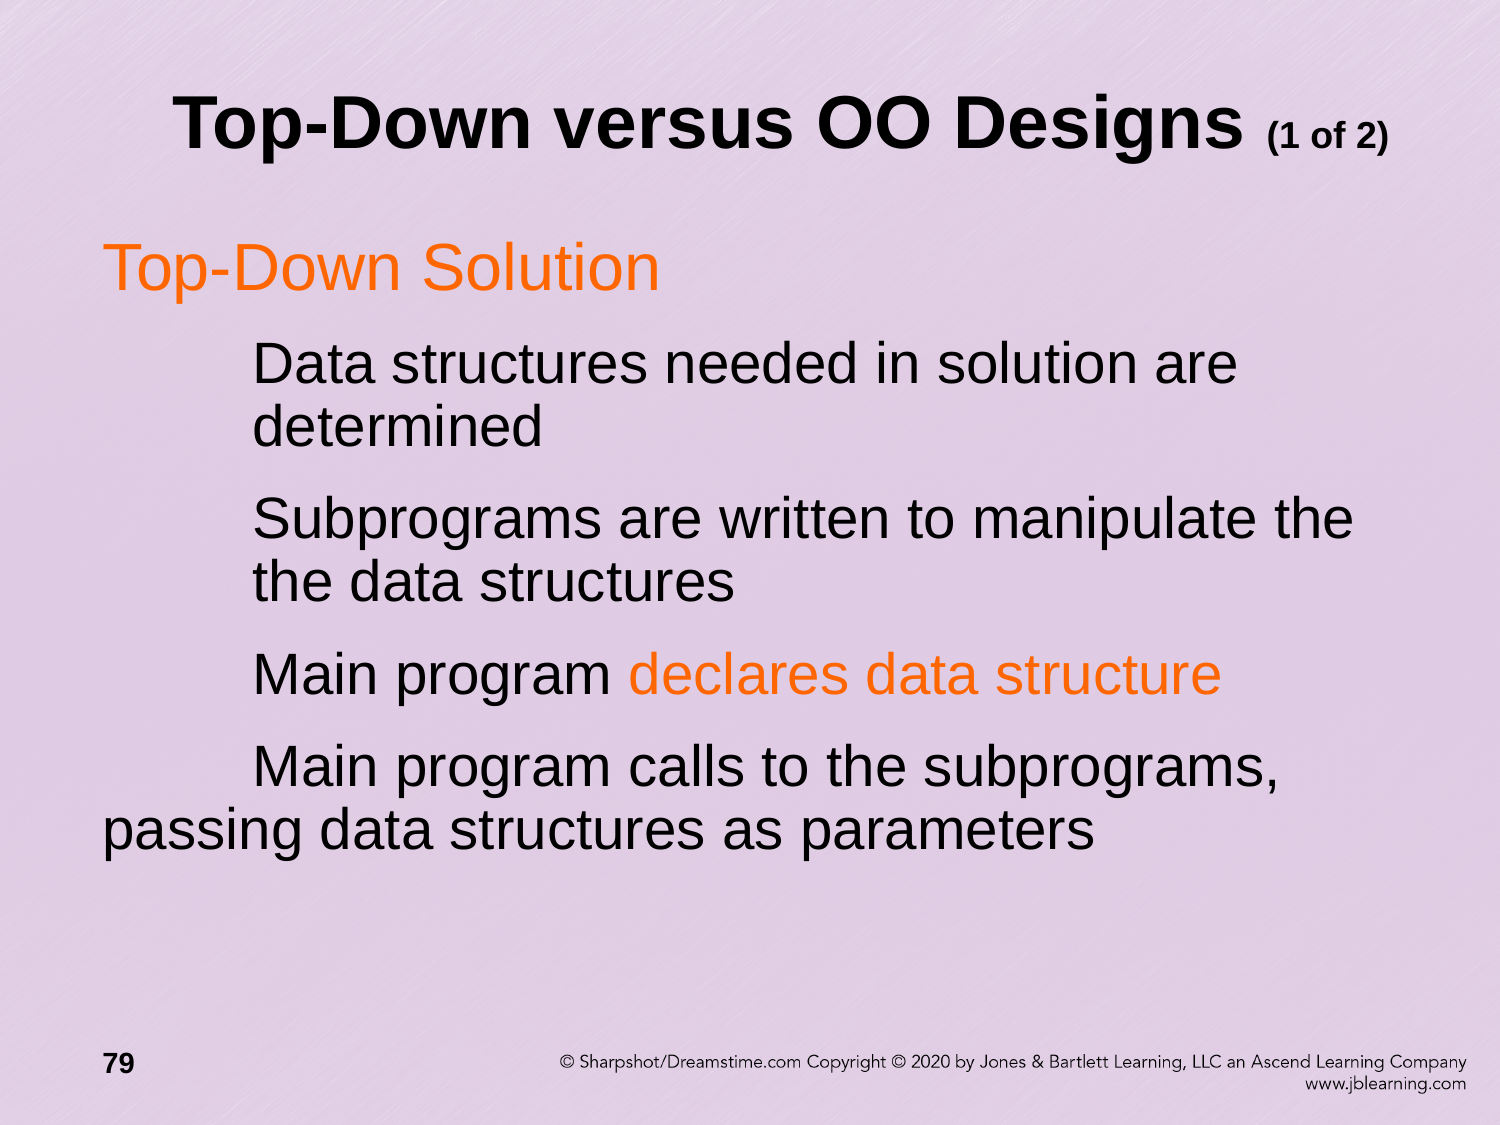

Top-Down versus OO Designs (1 of 2)
Top-Down Solution
	Data structures needed in solution are 		determined
	Subprograms are written to manipulate the 	the data structures
	Main program declares data structure
	Main program calls to the subprograms, 	passing data structures as parameters
79